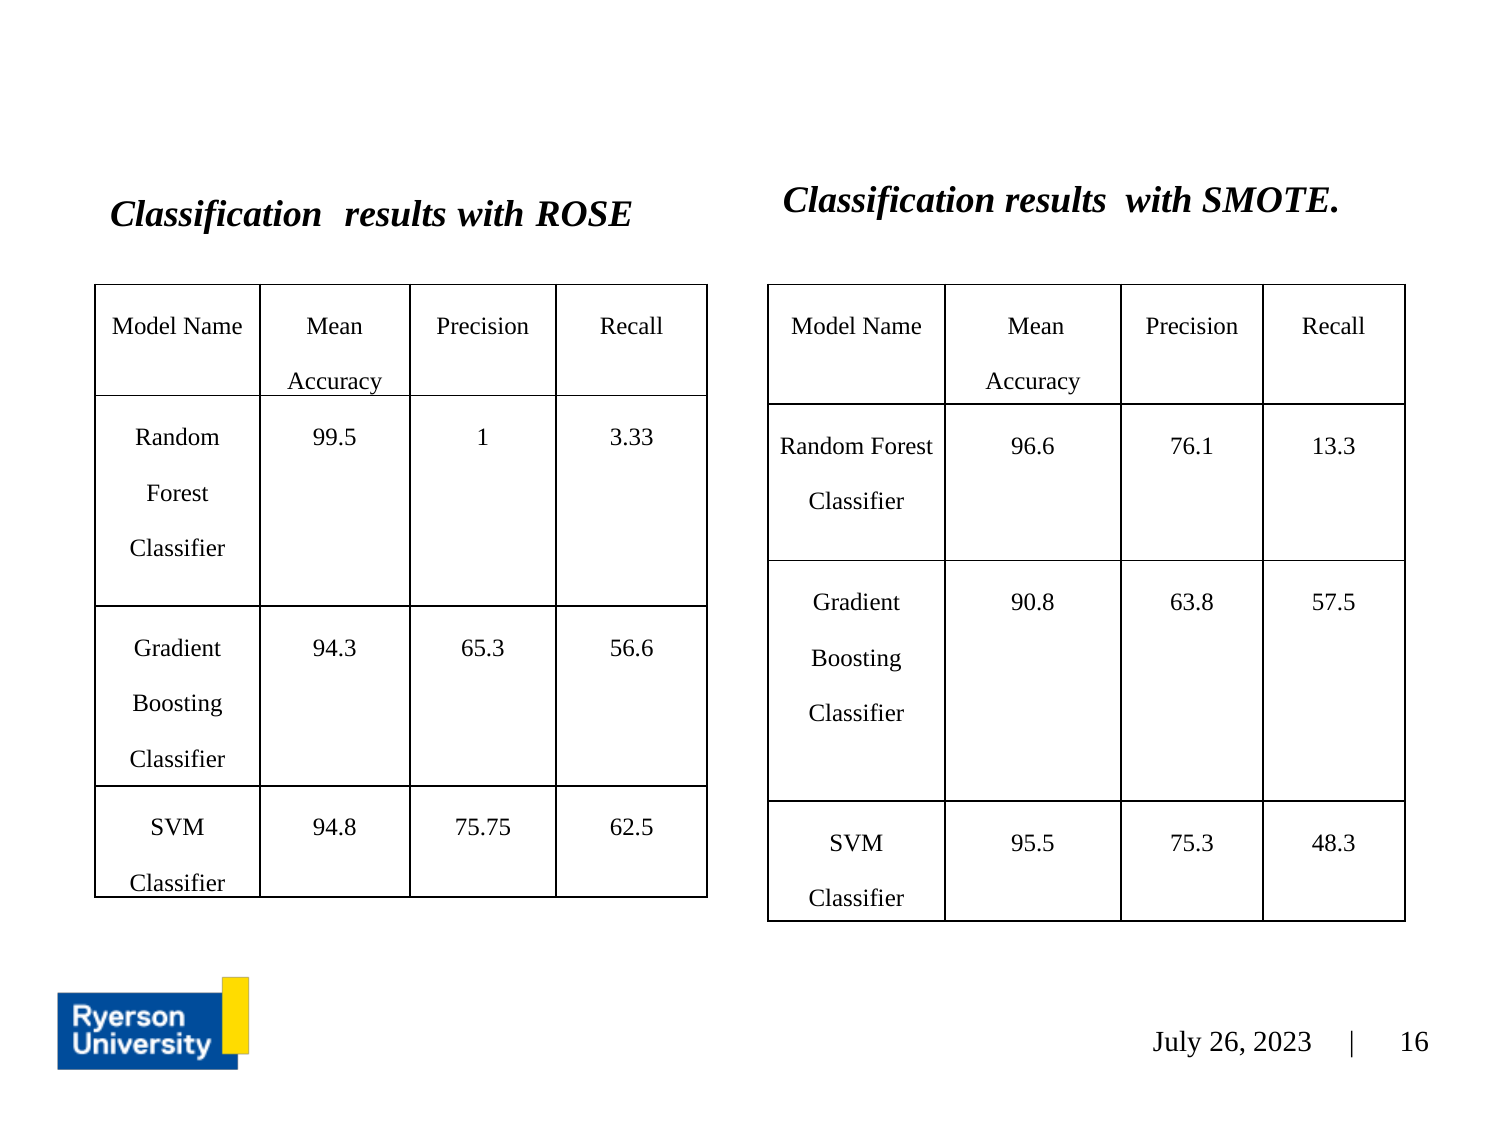

Classification  results with ROSE
Classification results  with SMOTE.
| Model Name | Mean Accuracy | Precision | Recall |
| --- | --- | --- | --- |
| Random Forest Classifier | 99.5 | 1 | 3.33 |
| Gradient Boosting Classifier | 94.3 | 65.3 | 56.6 |
| SVM Classifier | 94.8 | 75.75 | 62.5 |
| Model Name | Mean Accuracy | Precision | Recall |
| --- | --- | --- | --- |
| Random Forest Classifier | 96.6 | 76.1 | 13.3 |
| Gradient Boosting Classifier | 90.8 | 63.8 | 57.5 |
| SVM Classifier | 95.5 | 75.3 | 48.3 |
16
July 26, 2023     |